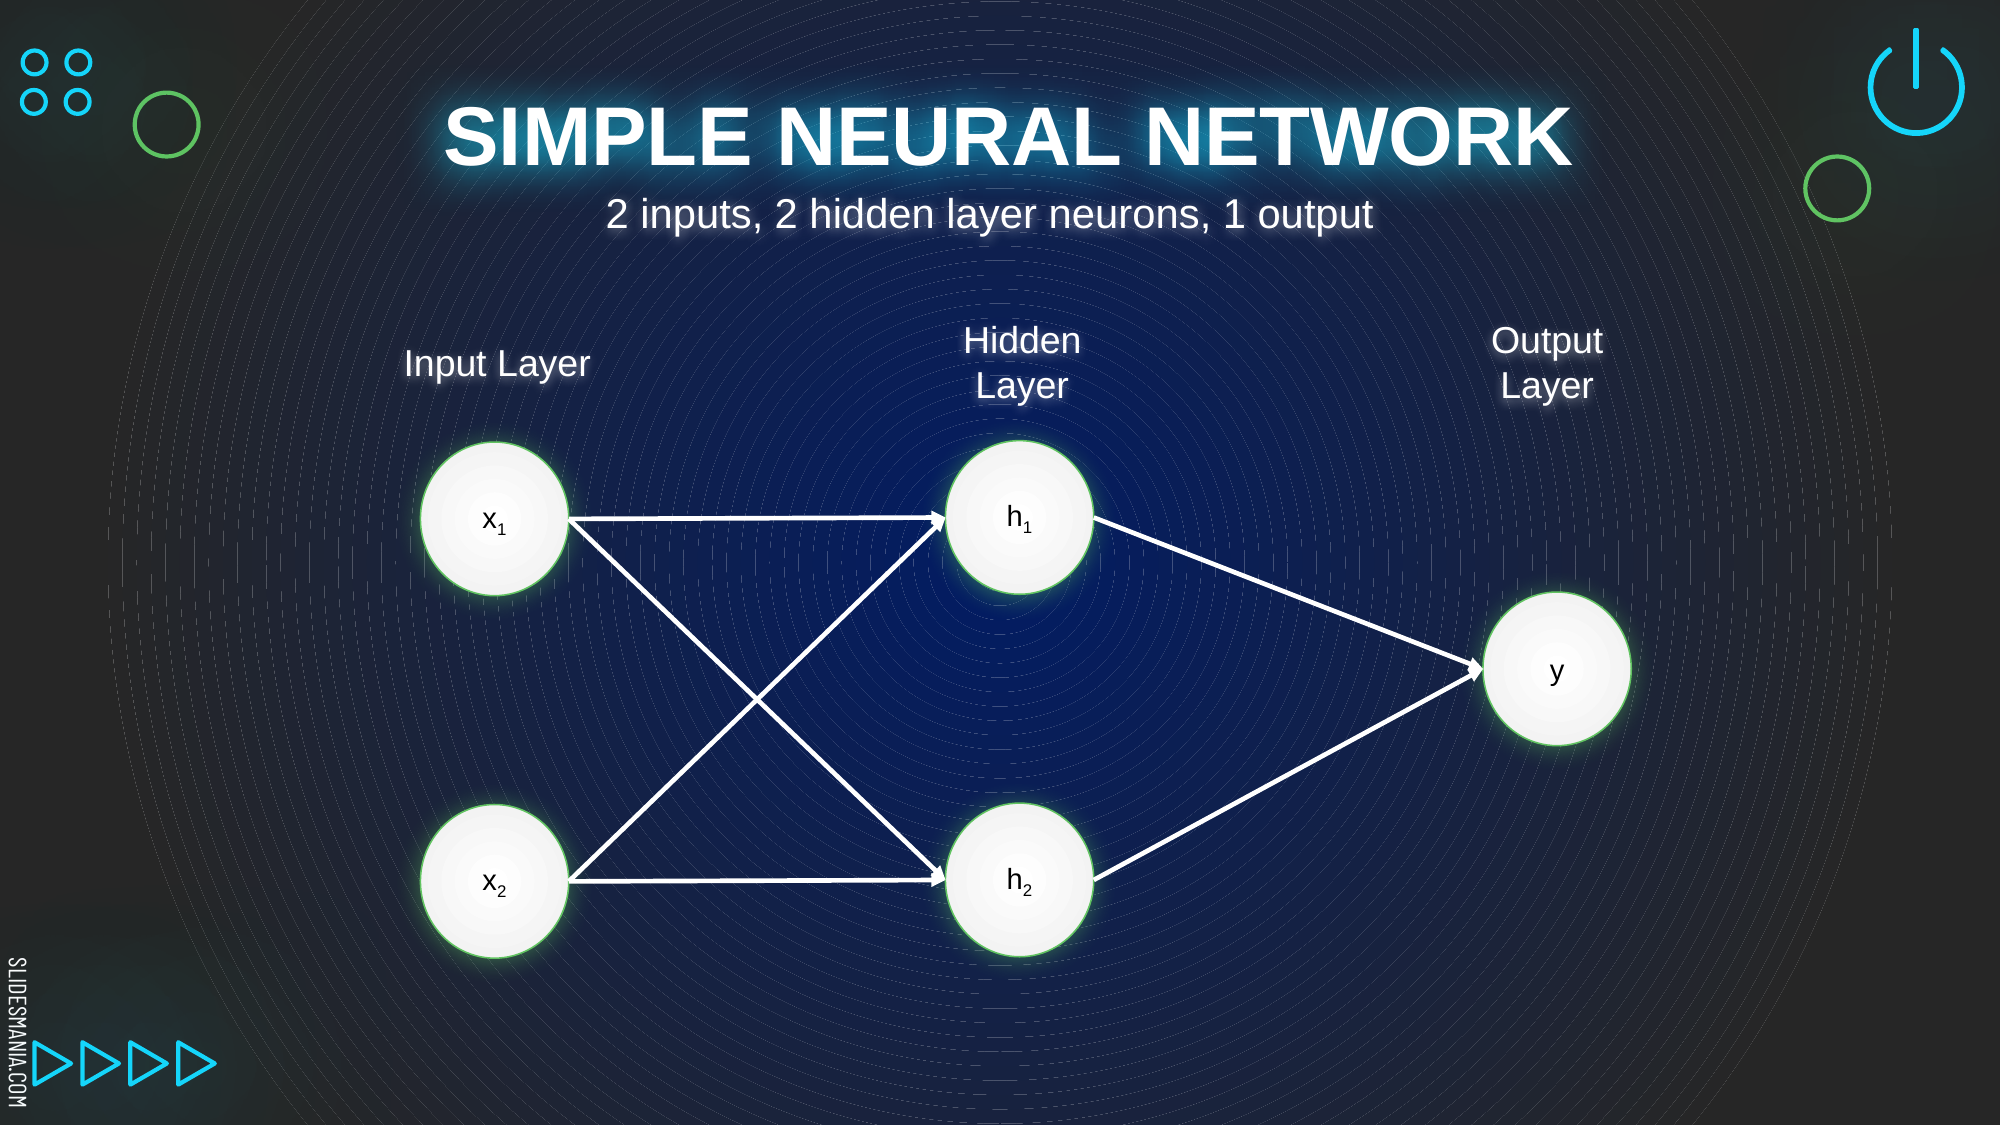

# SIMPLE NEURAL NETWORK
2 inputs, 2 hidden layer neurons, 1 output
Input Layer
Hidden Layer
Output Layer
h1
x1
y
h2
x2